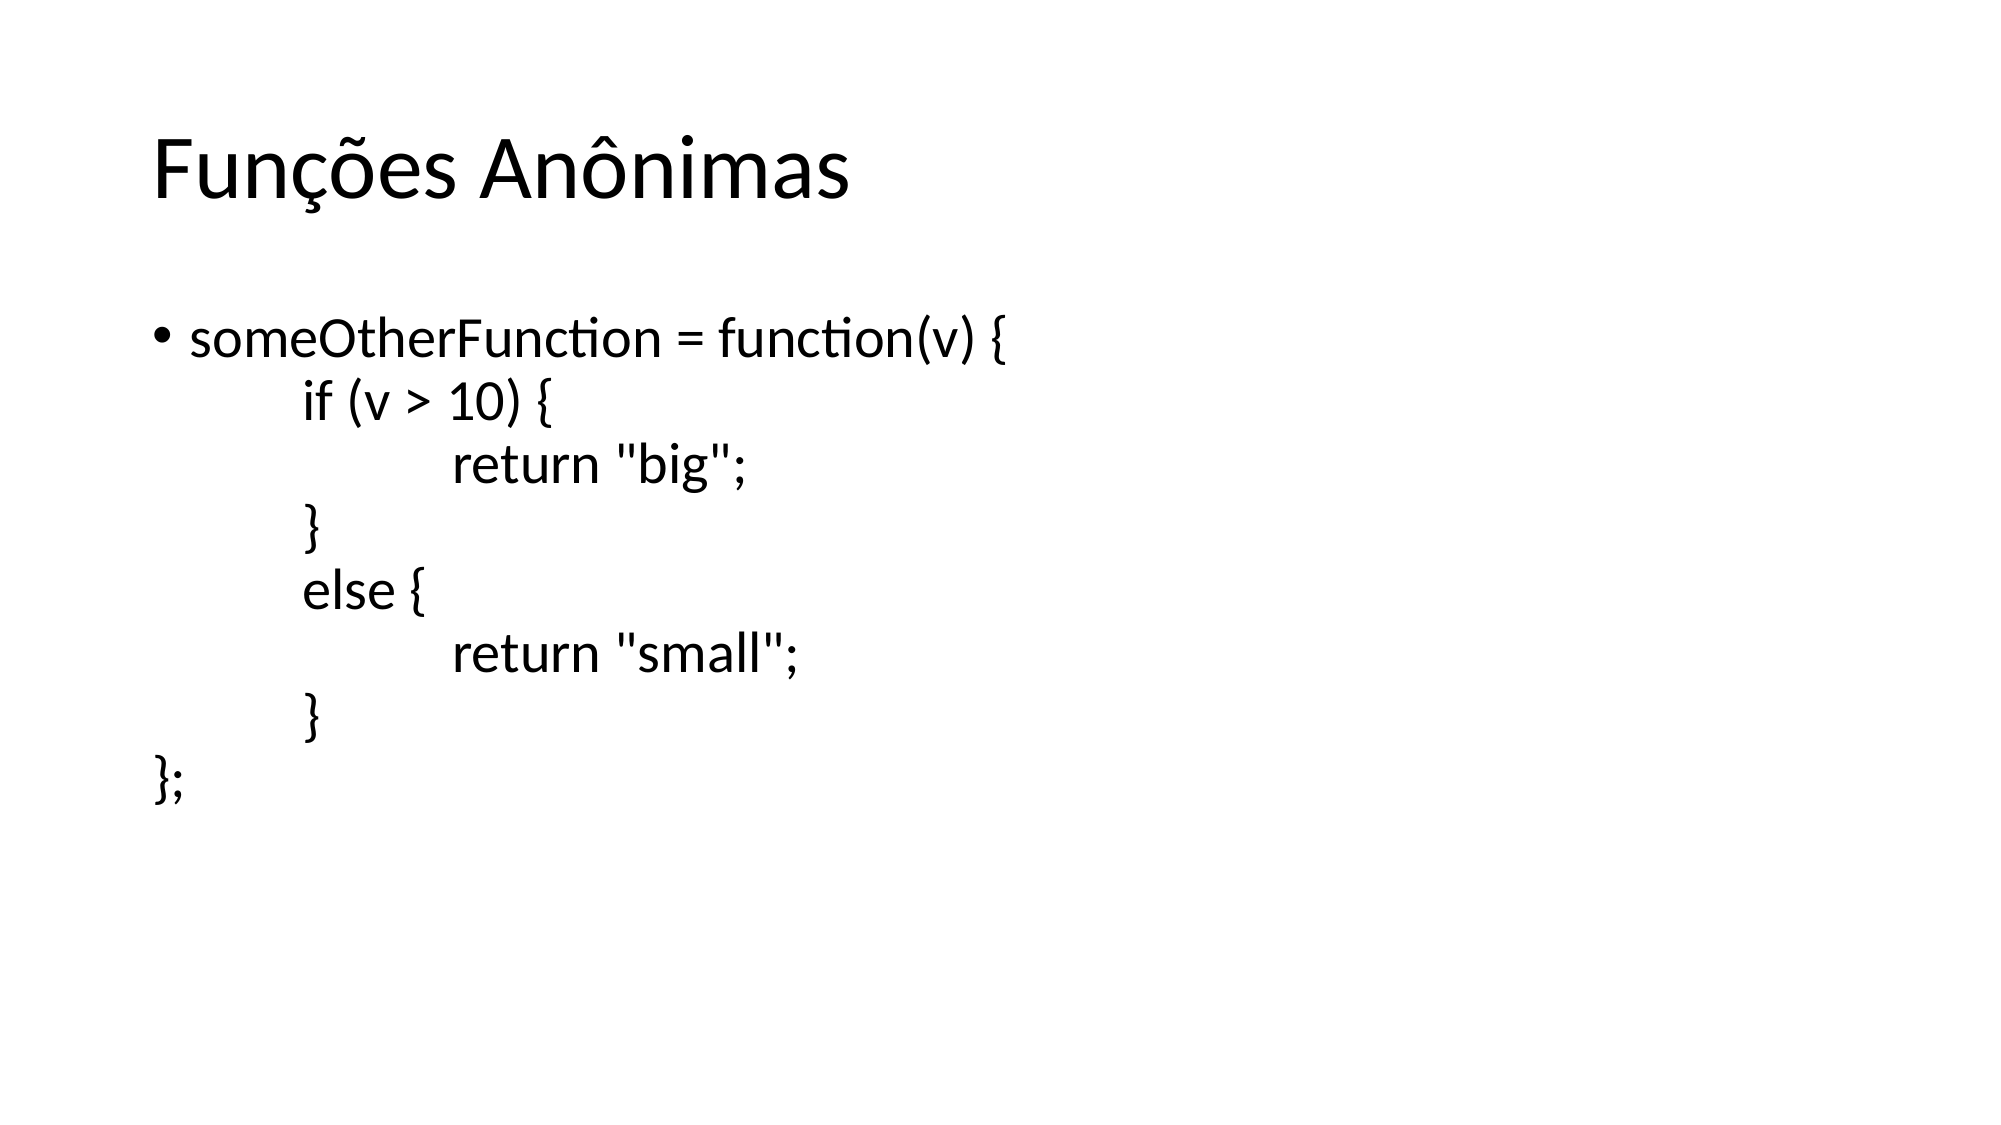

# Funções Anônimas
someOtherFunction = function(v) {
	if (v > 10) {
		return "big";
	}
	else {
		return "small";
	}
};